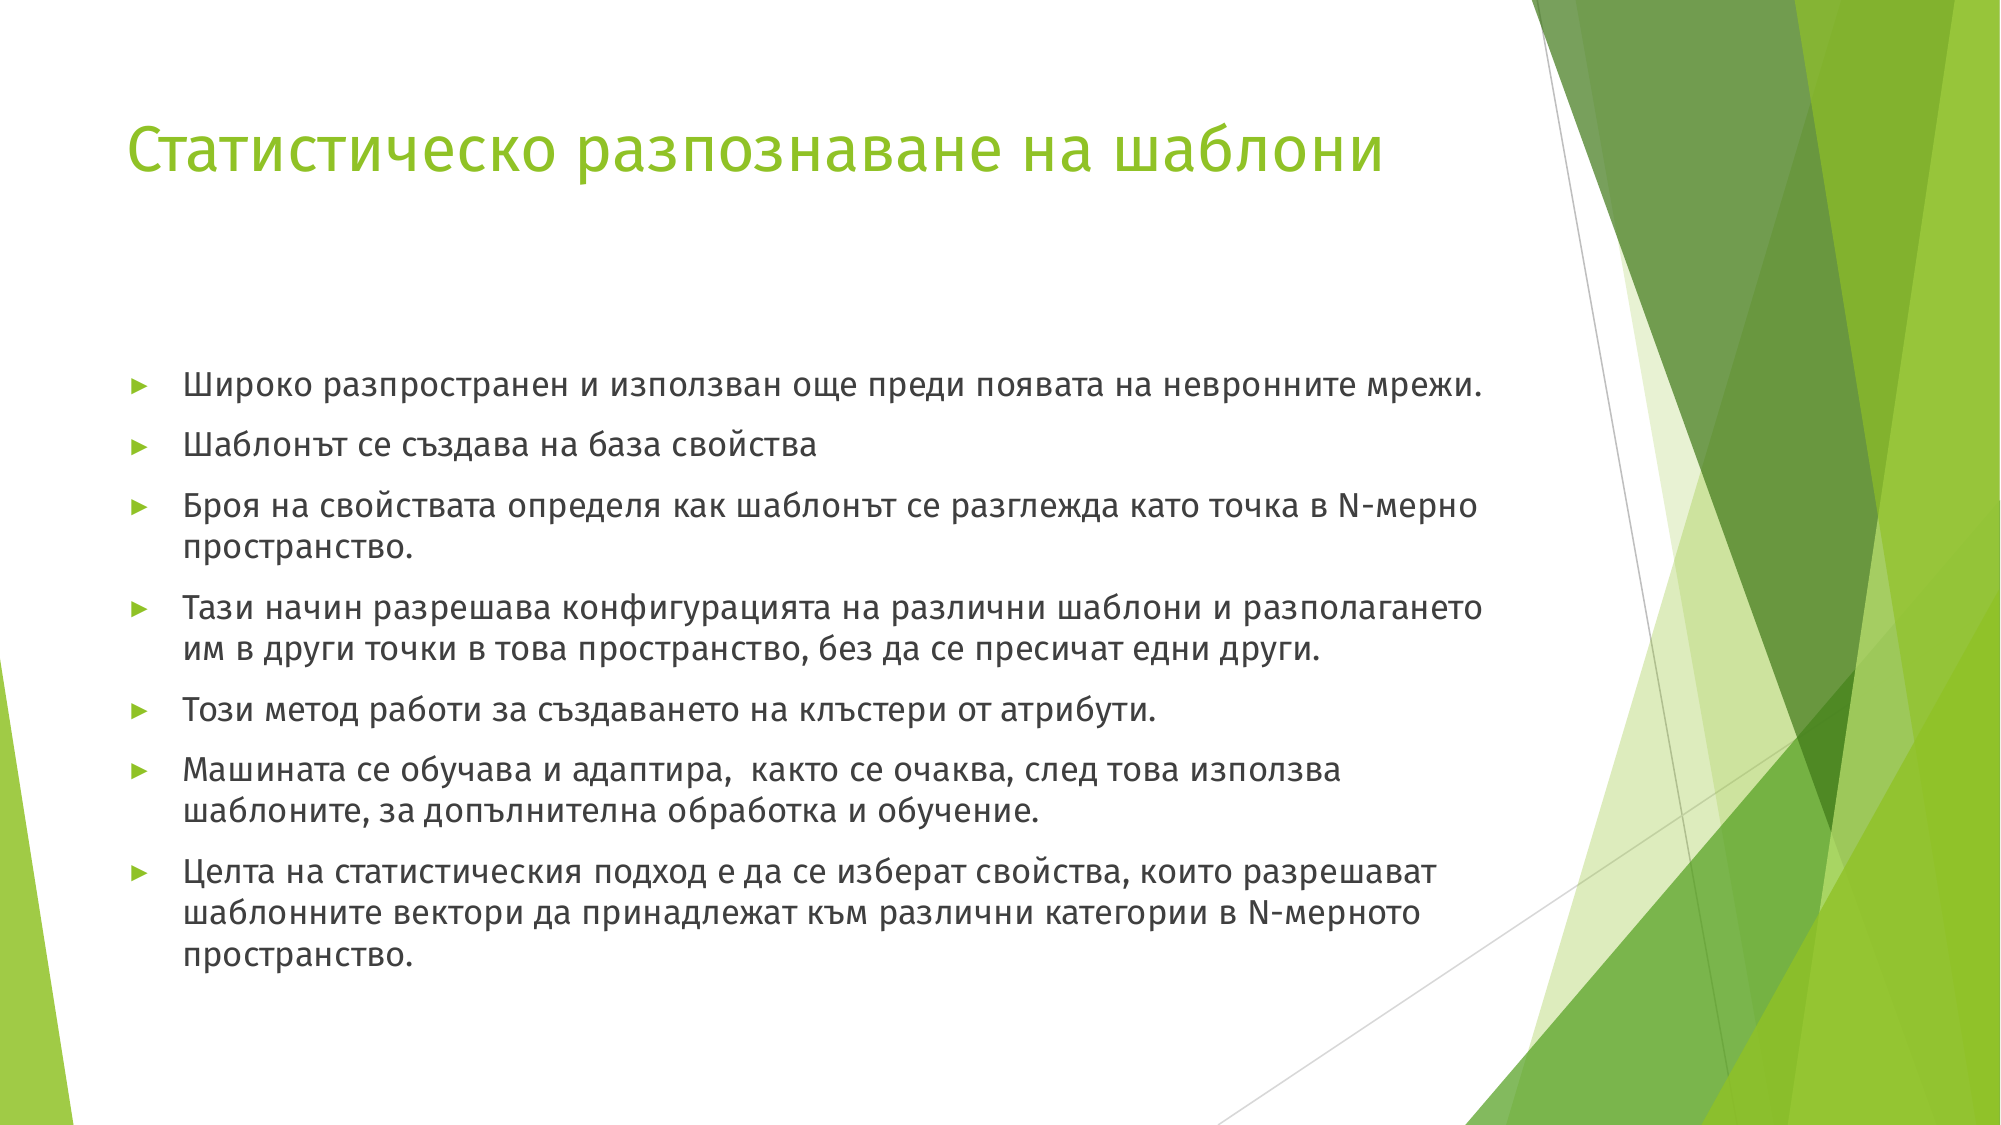

# Статистическо разпознаване на шаблони
Широко разпространен и използван още преди появата на невронните мрежи.
Шаблонът се създава на база свойства
Броя на свойствата определя как шаблонът се разглежда като точка в N-мерно пространство.
Тази начин разрешава конфигурацията на различни шаблони и разполагането им в други точки в това пространство, без да се пресичат едни други.
Този метод работи за създаването на клъстери от атрибути.
Машината се обучава и адаптира,  както се очаква, след това използва шаблоните, за допълнителна обработка и обучение.
Целта на статистическия подход е да се изберат свойства, които разрешават шаблонните вектори да принадлежат към различни категории в N-мерното пространство.